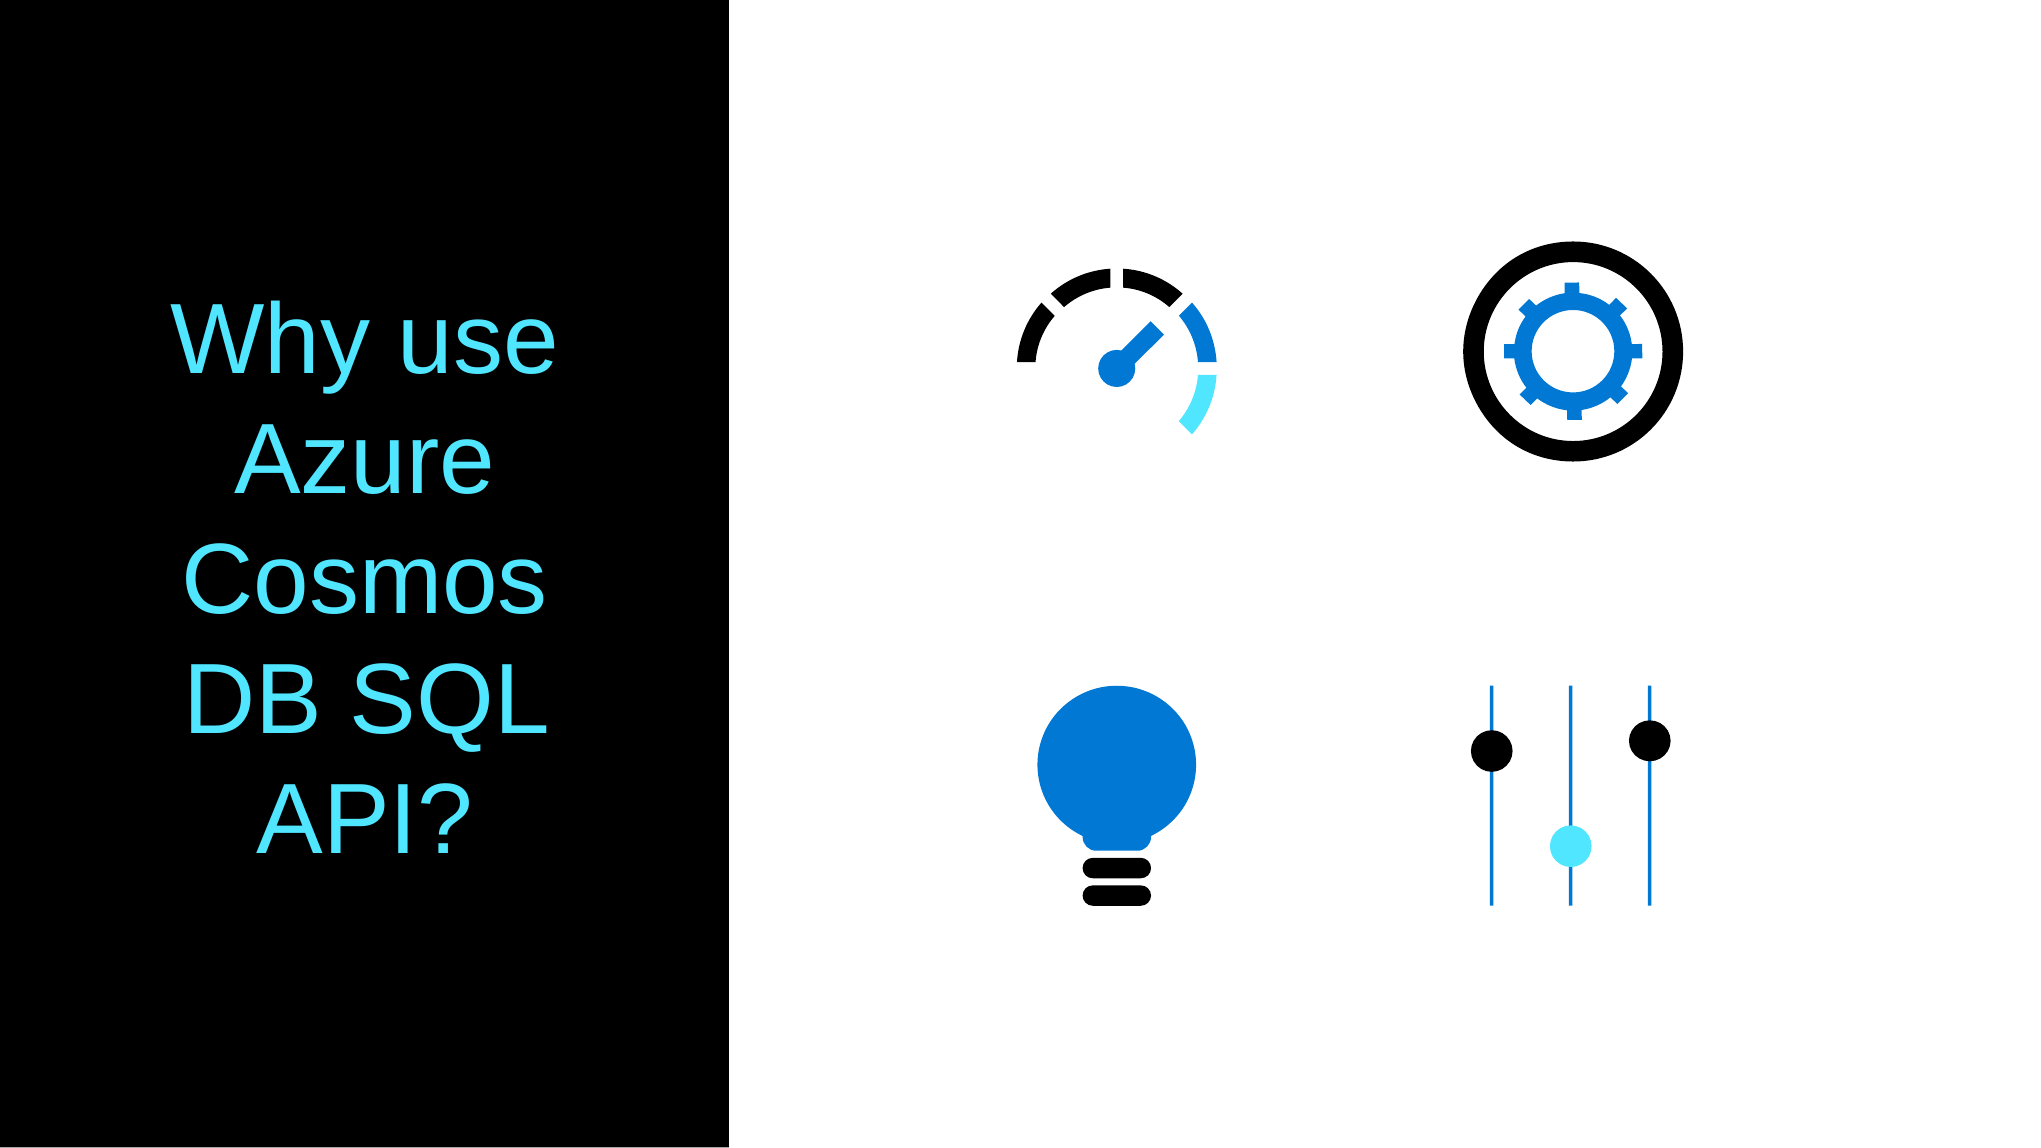

# Why use Azure Cosmos DB SQL API?